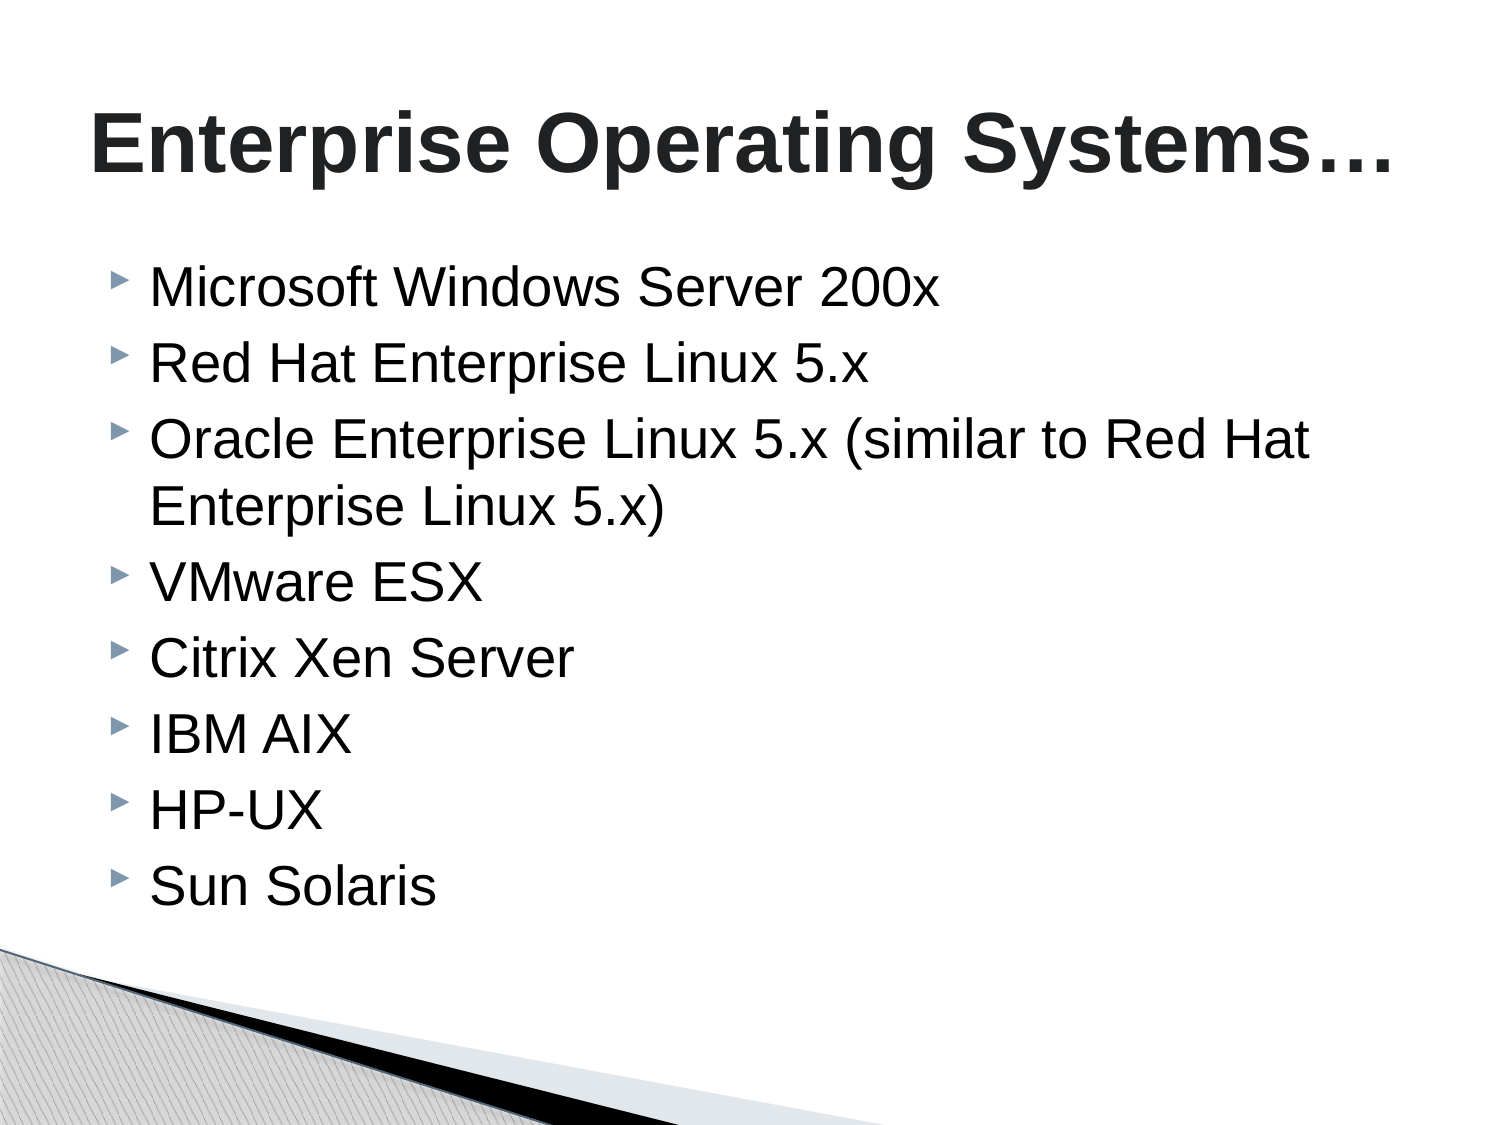

# Enterprise Operating Systems…
Microsoft Windows Server 200x
Red Hat Enterprise Linux 5.x
Oracle Enterprise Linux 5.x (similar to Red Hat Enterprise Linux 5.x)
VMware ESX
Citrix Xen Server
IBM AIX
HP-UX
Sun Solaris